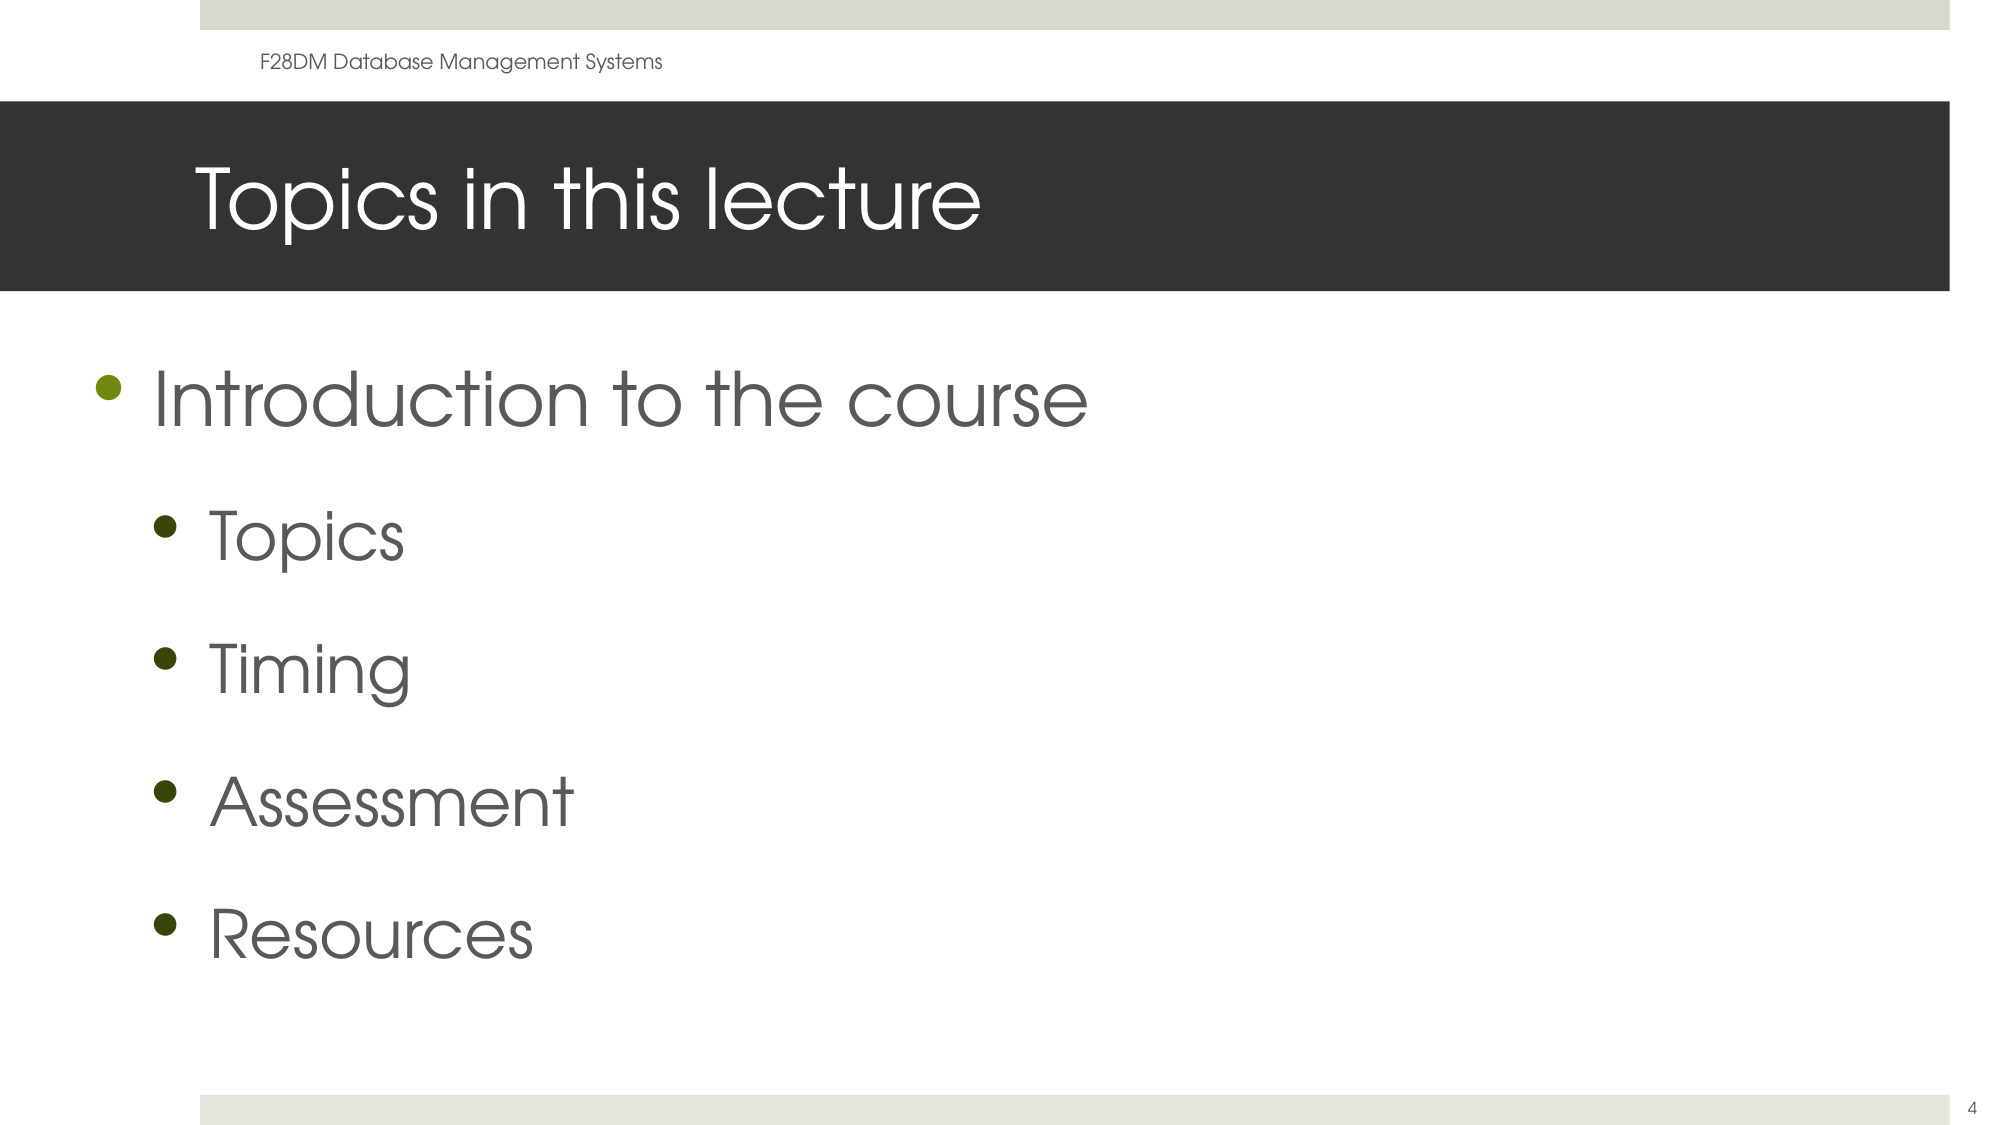

F28DM Database Management Systems

# Topics in this lecture
Introduction to the course
Topics
Timing
Assessment
Resources
4